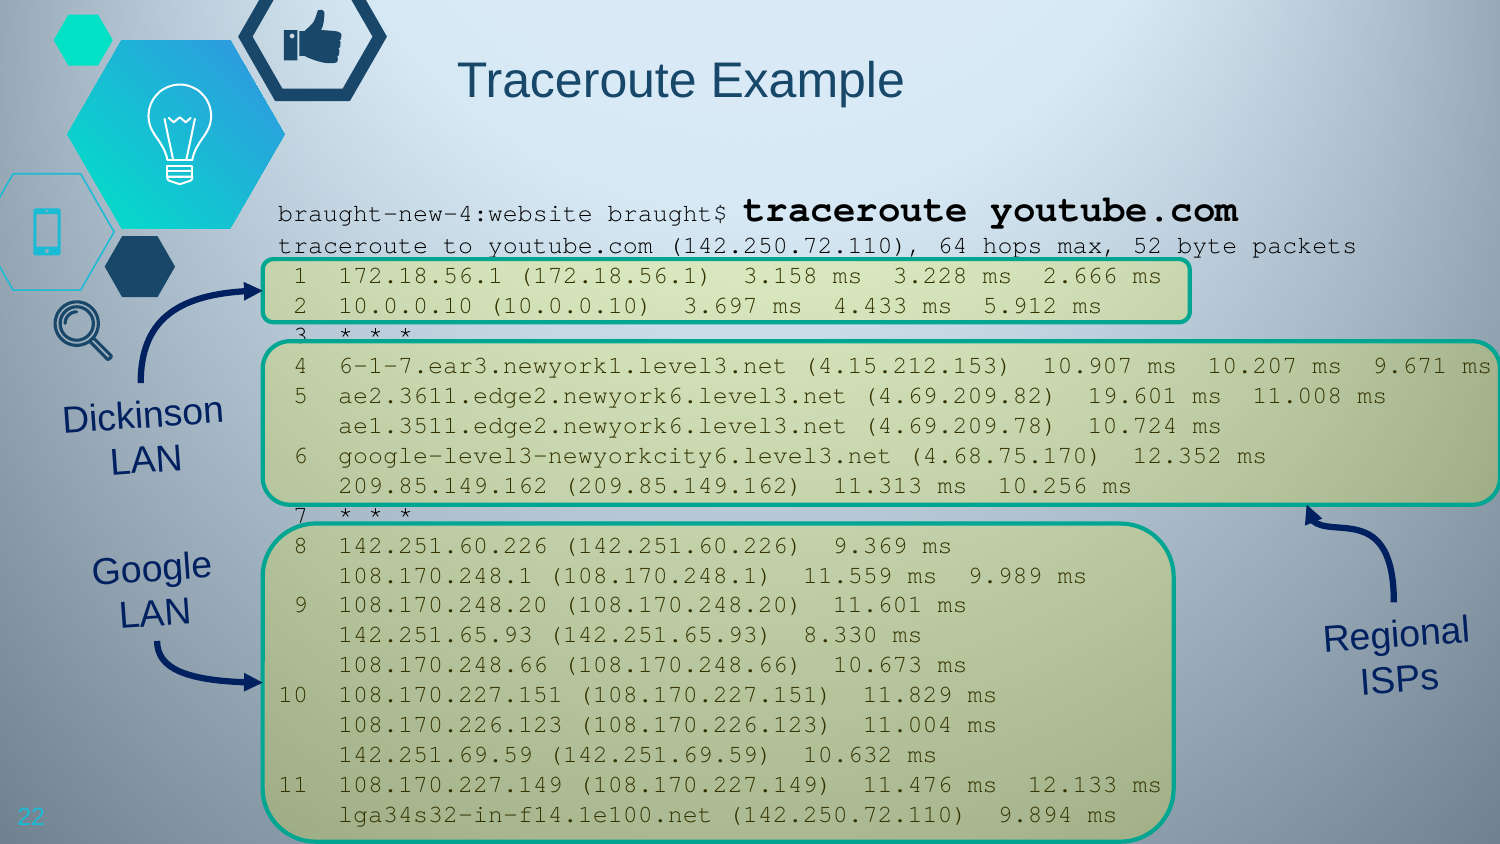

# Traceroute Example
braught-new-4:website braught$ traceroute youtube.com
traceroute to youtube.com (142.250.72.110), 64 hops max, 52 byte packets
 1  172.18.56.1 (172.18.56.1)  3.158 ms  3.228 ms  2.666 ms
 2  10.0.0.10 (10.0.0.10)  3.697 ms  4.433 ms  5.912 ms
 3  * * *
 4  6-1-7.ear3.newyork1.level3.net (4.15.212.153)  10.907 ms  10.207 ms  9.671 ms
 5  ae2.3611.edge2.newyork6.level3.net (4.69.209.82)  19.601 ms  11.008 ms
    ae1.3511.edge2.newyork6.level3.net (4.69.209.78)  10.724 ms
 6  google-level3-newyorkcity6.level3.net (4.68.75.170)  12.352 ms
    209.85.149.162 (209.85.149.162)  11.313 ms  10.256 ms
 7  * * *
 8  142.251.60.226 (142.251.60.226)  9.369 ms
    108.170.248.1 (108.170.248.1)  11.559 ms  9.989 ms
 9  108.170.248.20 (108.170.248.20)  11.601 ms
    142.251.65.93 (142.251.65.93)  8.330 ms
    108.170.248.66 (108.170.248.66)  10.673 ms
10  108.170.227.151 (108.170.227.151)  11.829 ms
    108.170.226.123 (108.170.226.123)  11.004 ms
    142.251.69.59 (142.251.69.59)  10.632 ms
11  108.170.227.149 (108.170.227.149)  11.476 ms  12.133 ms
    lga34s32-in-f14.1e100.net (142.250.72.110)  9.894 ms

Dickinson
LAN

Google
LAN
Regional
ISPs
22